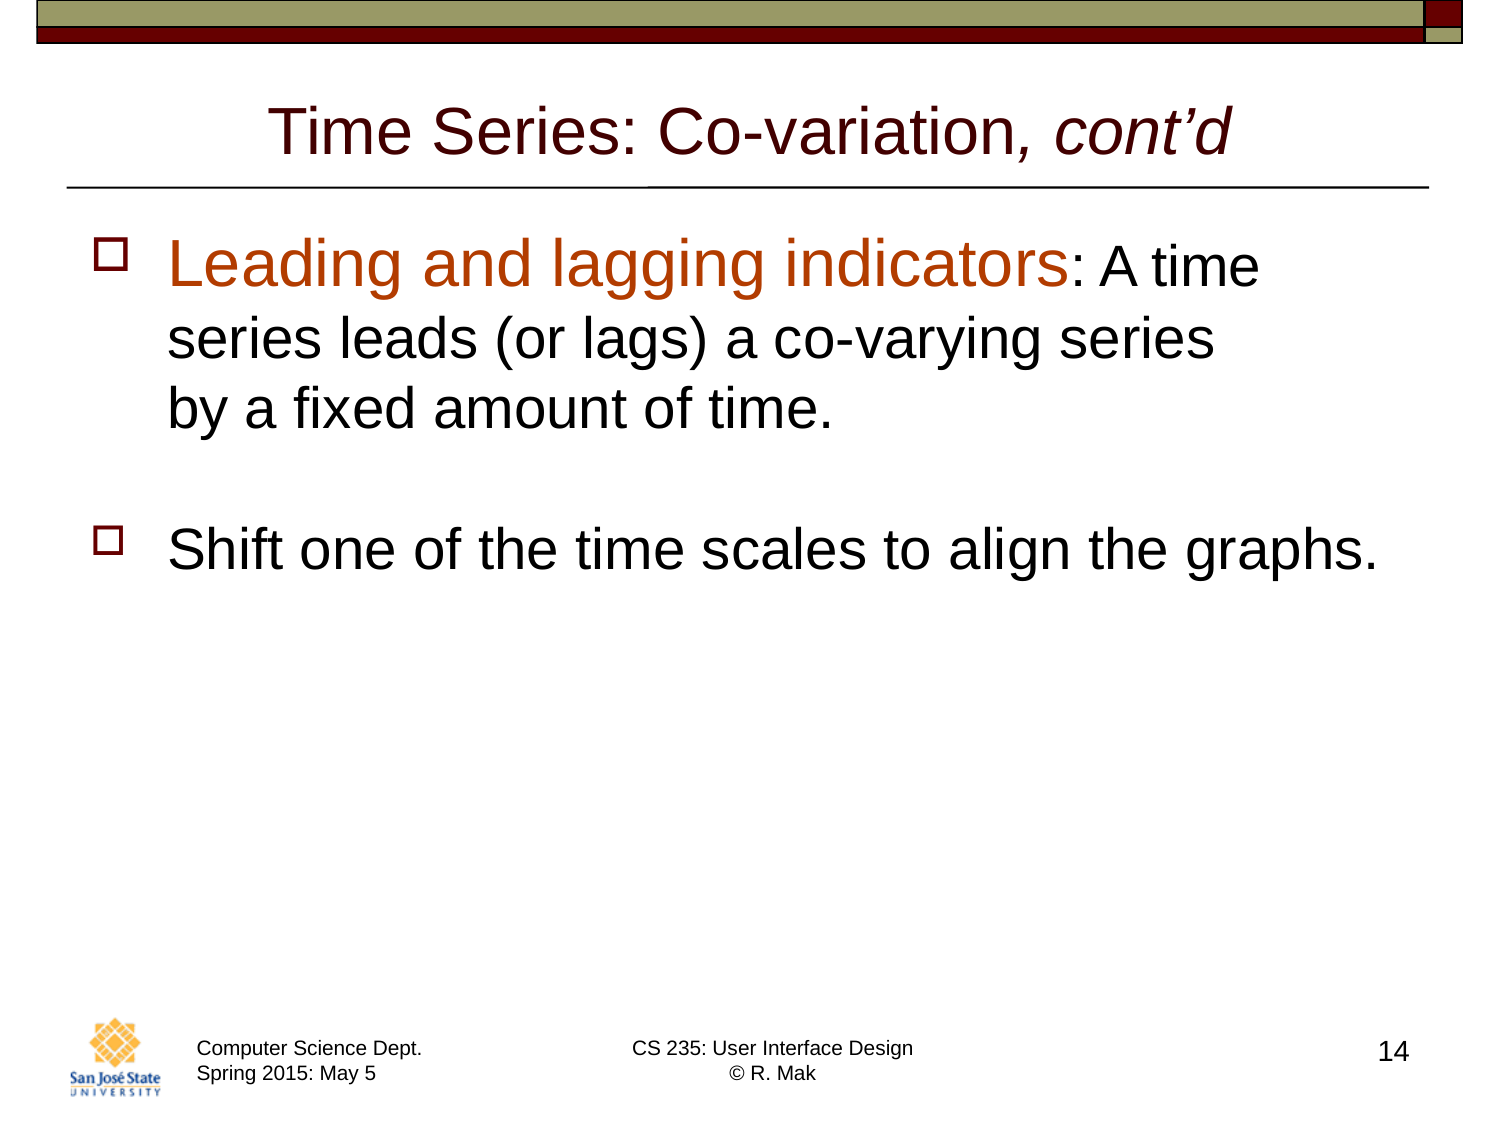

# Time Series: Co-variation, cont’d
Leading and lagging indicators: A time series leads (or lags) a co-varying series
by a fixed amount of time.

Shift one of the time scales to align the graphs.
14